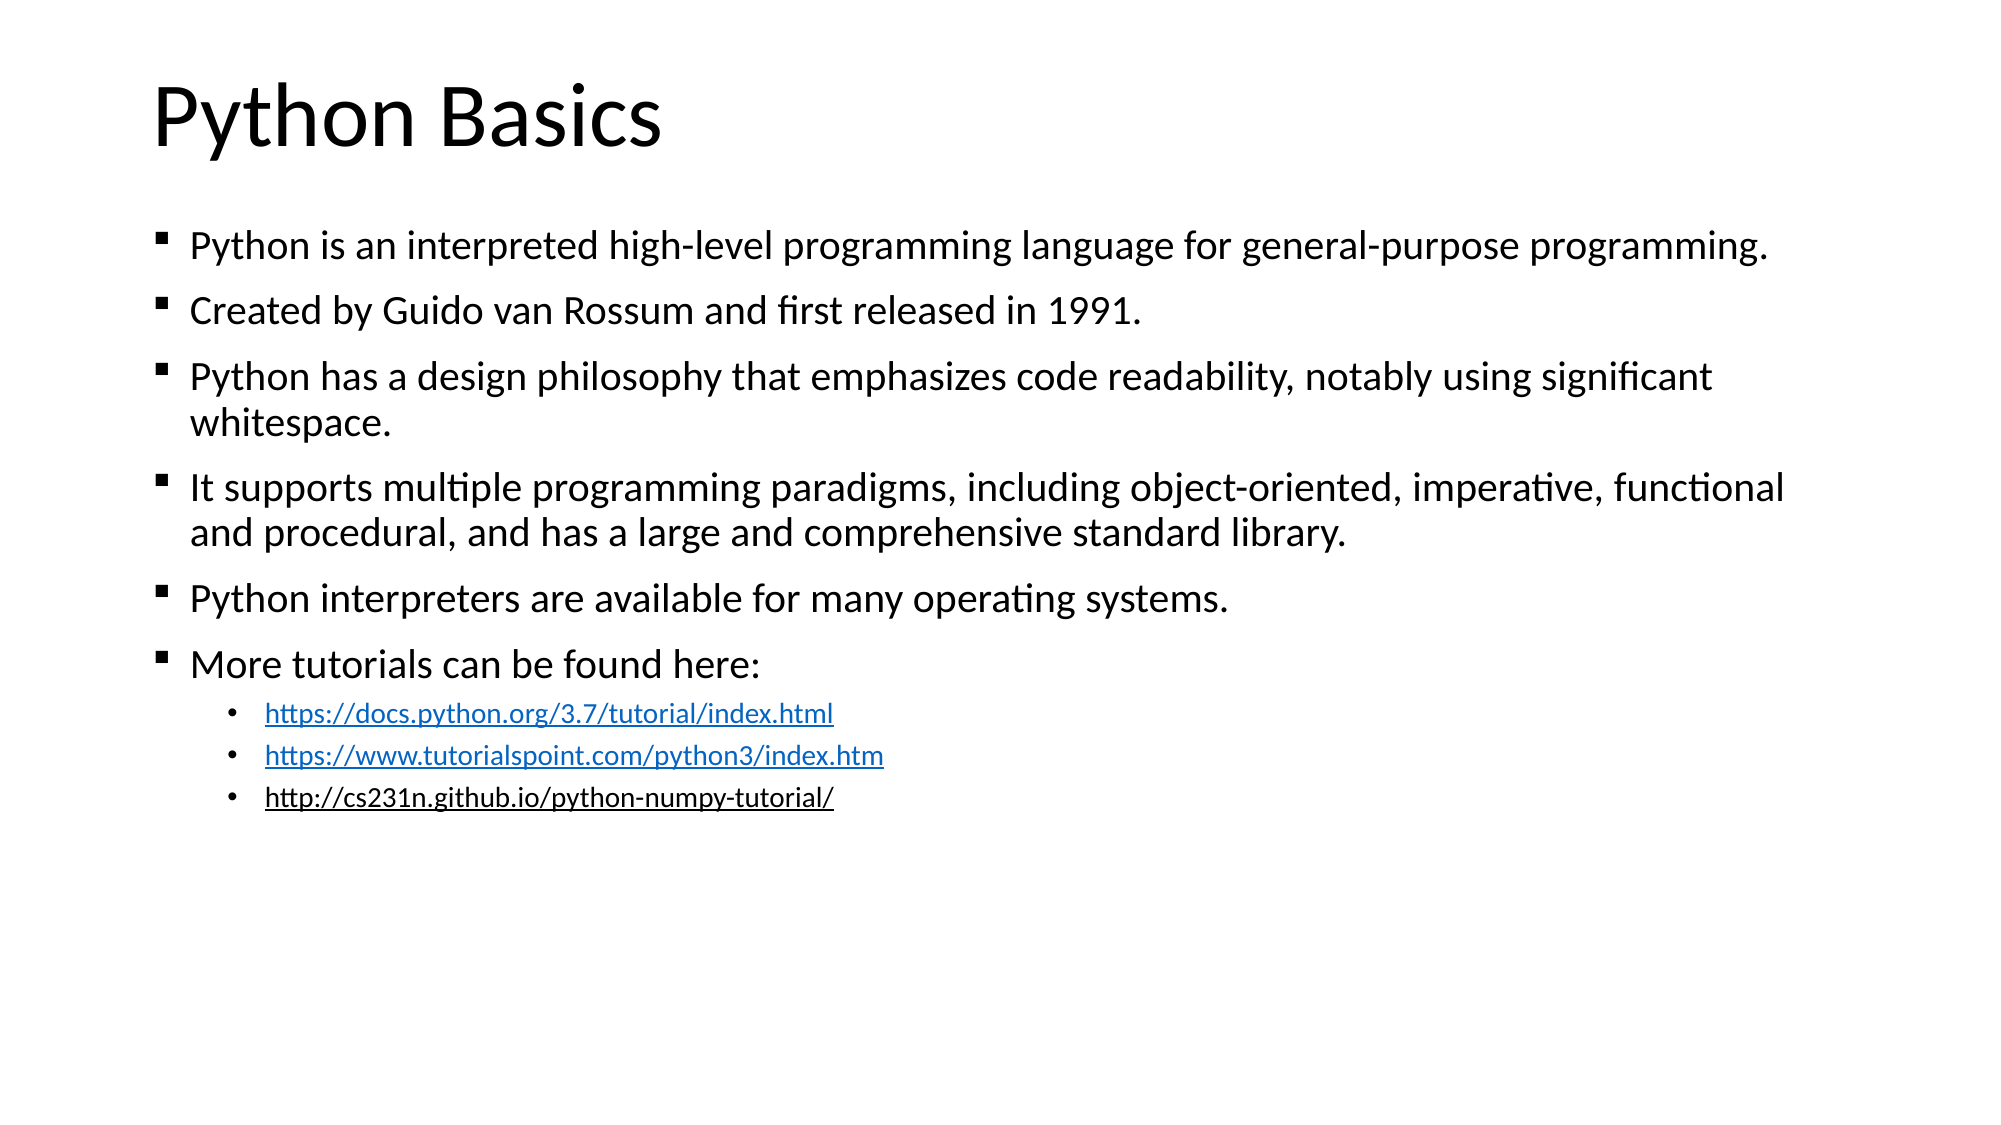

# Python Basics
Python is an interpreted high-level programming language for general-purpose programming.
Created by Guido van Rossum and first released in 1991.
Python has a design philosophy that emphasizes code readability, notably using significant whitespace.
It supports multiple programming paradigms, including object-oriented, imperative, functional and procedural, and has a large and comprehensive standard library.
Python interpreters are available for many operating systems.
More tutorials can be found here:
https://docs.python.org/3.7/tutorial/index.html
https://www.tutorialspoint.com/python3/index.htm
http://cs231n.github.io/python-numpy-tutorial/